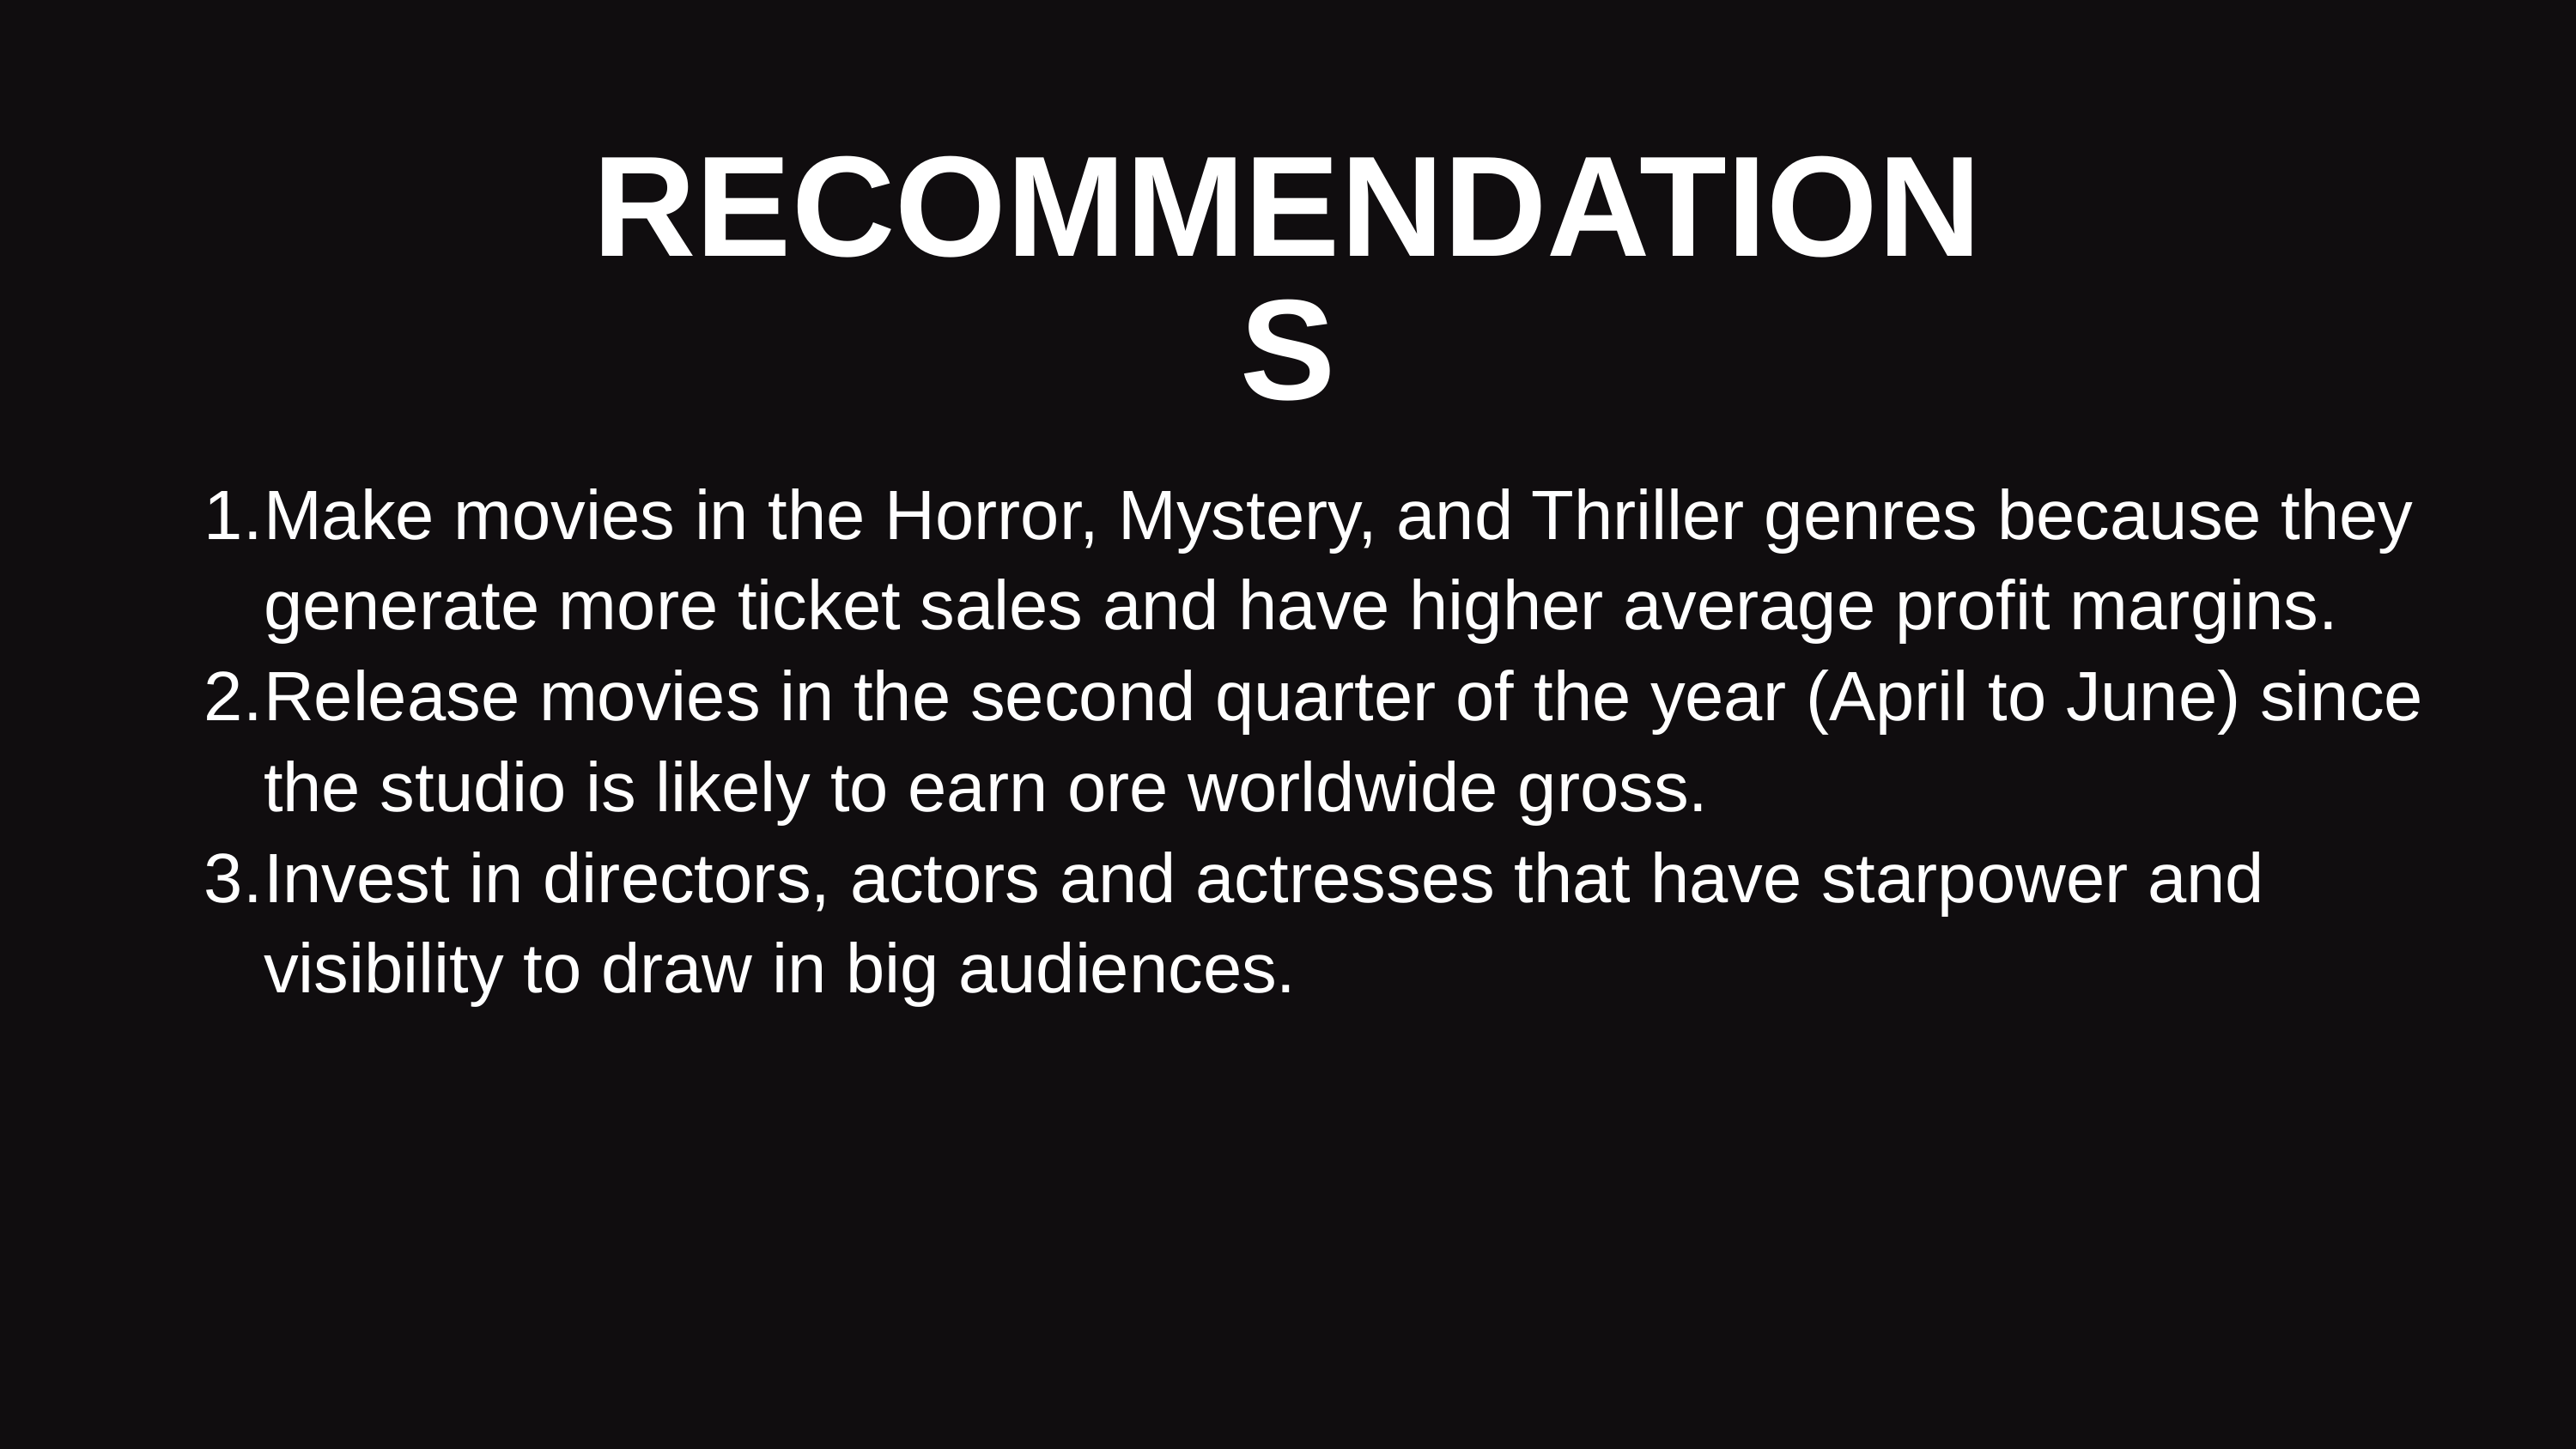

RECOMMENDATIONS
Make movies in the Horror, Mystery, and Thriller genres because they generate more ticket sales and have higher average profit margins.
Release movies in the second quarter of the year (April to June) since the studio is likely to earn ore worldwide gross.
Invest in directors, actors and actresses that have starpower and visibility to draw in big audiences.